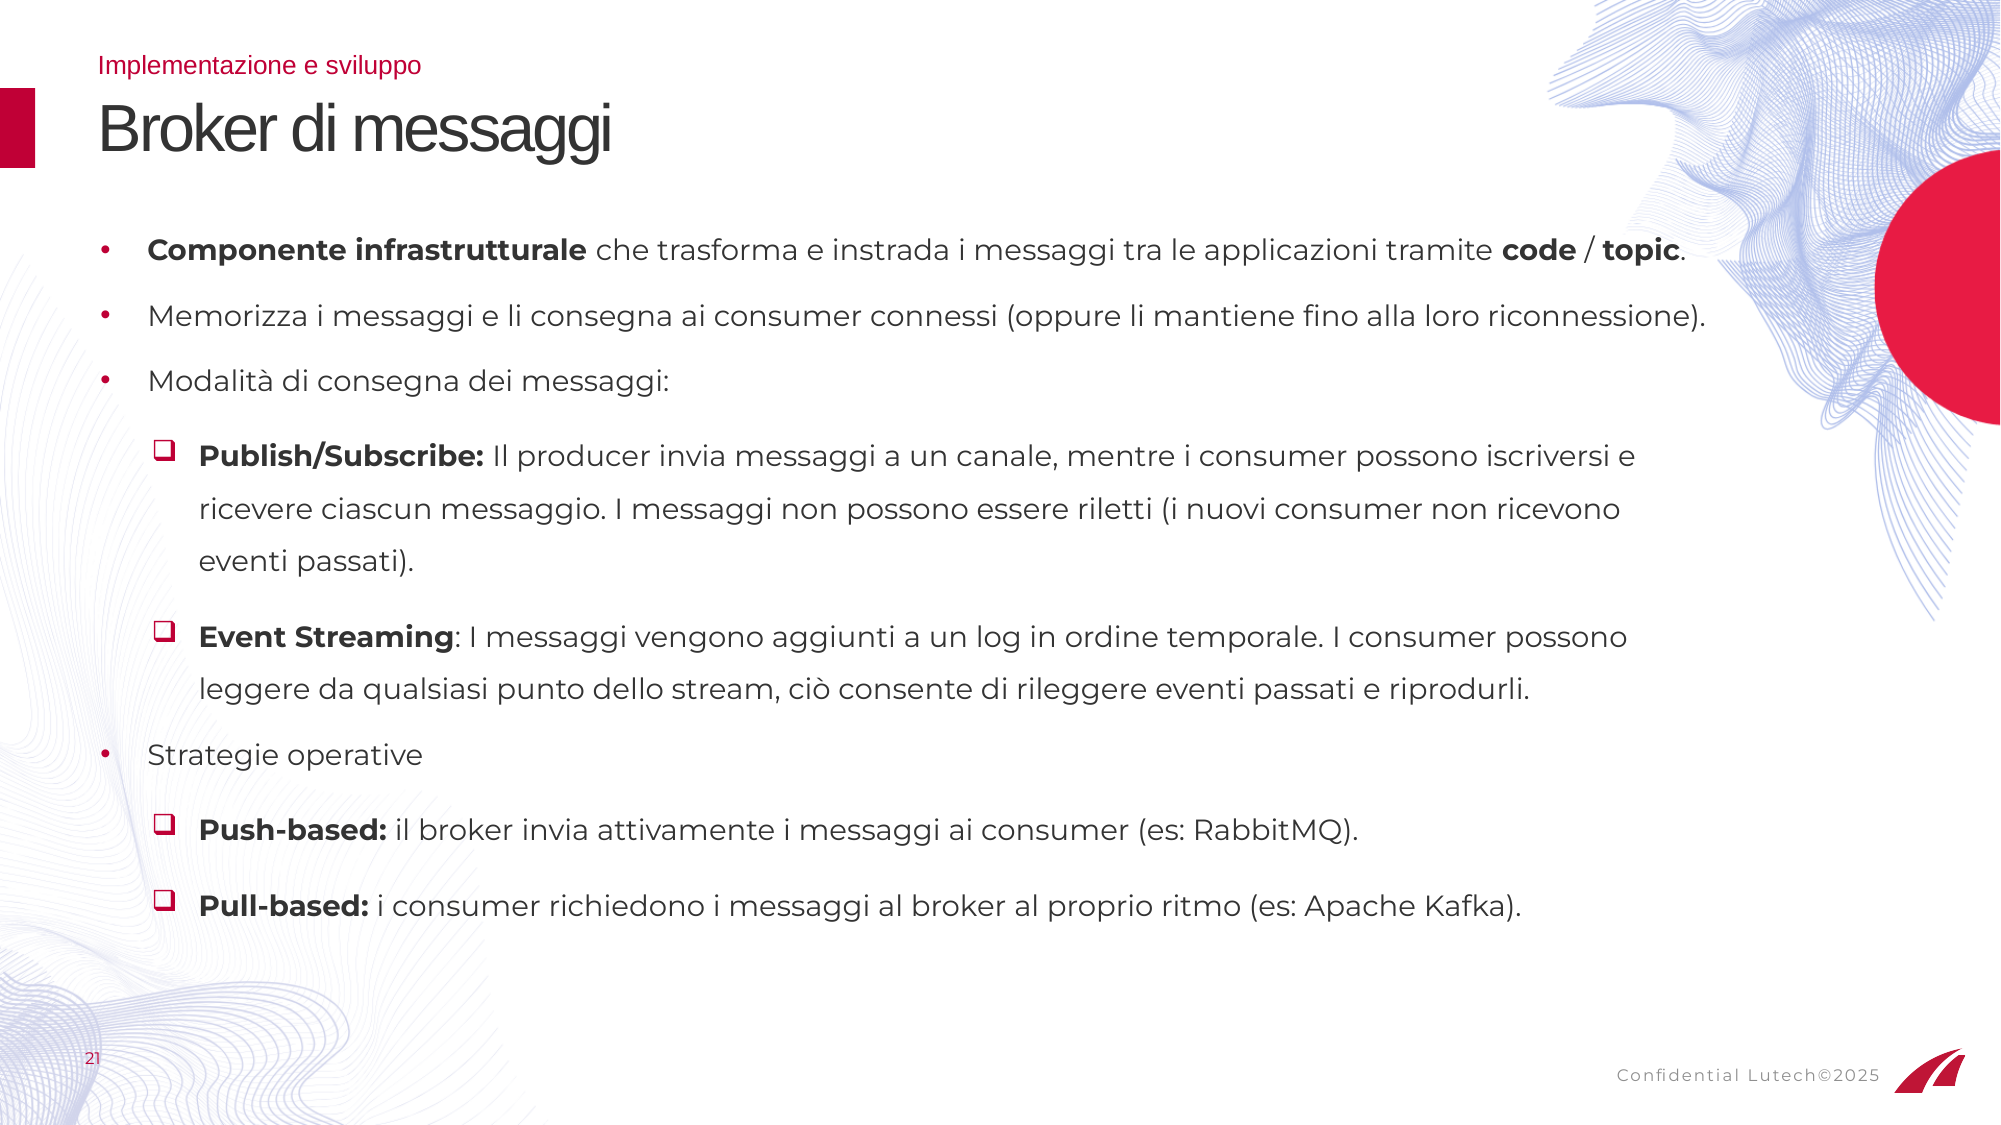

Implementazione e sviluppo

# Broker di messaggi
Componente infrastrutturale che trasforma e instrada i messaggi tra le applicazioni tramite code / topic.
Memorizza i messaggi e li consegna ai consumer connessi (oppure li mantiene fino alla loro riconnessione).
Modalità di consegna dei messaggi:
Publish/Subscribe: Il producer invia messaggi a un canale, mentre i consumer possono iscriversi e ricevere ciascun messaggio. I messaggi non possono essere riletti (i nuovi consumer non ricevono eventi passati).
Event Streaming: I messaggi vengono aggiunti a un log in ordine temporale. I consumer possono leggere da qualsiasi punto dello stream, ciò consente di rileggere eventi passati e riprodurli.
Strategie operative
Push-based: il broker invia attivamente i messaggi ai consumer (es: RabbitMQ).
Pull-based: i consumer richiedono i messaggi al broker al proprio ritmo (es: Apache Kafka).